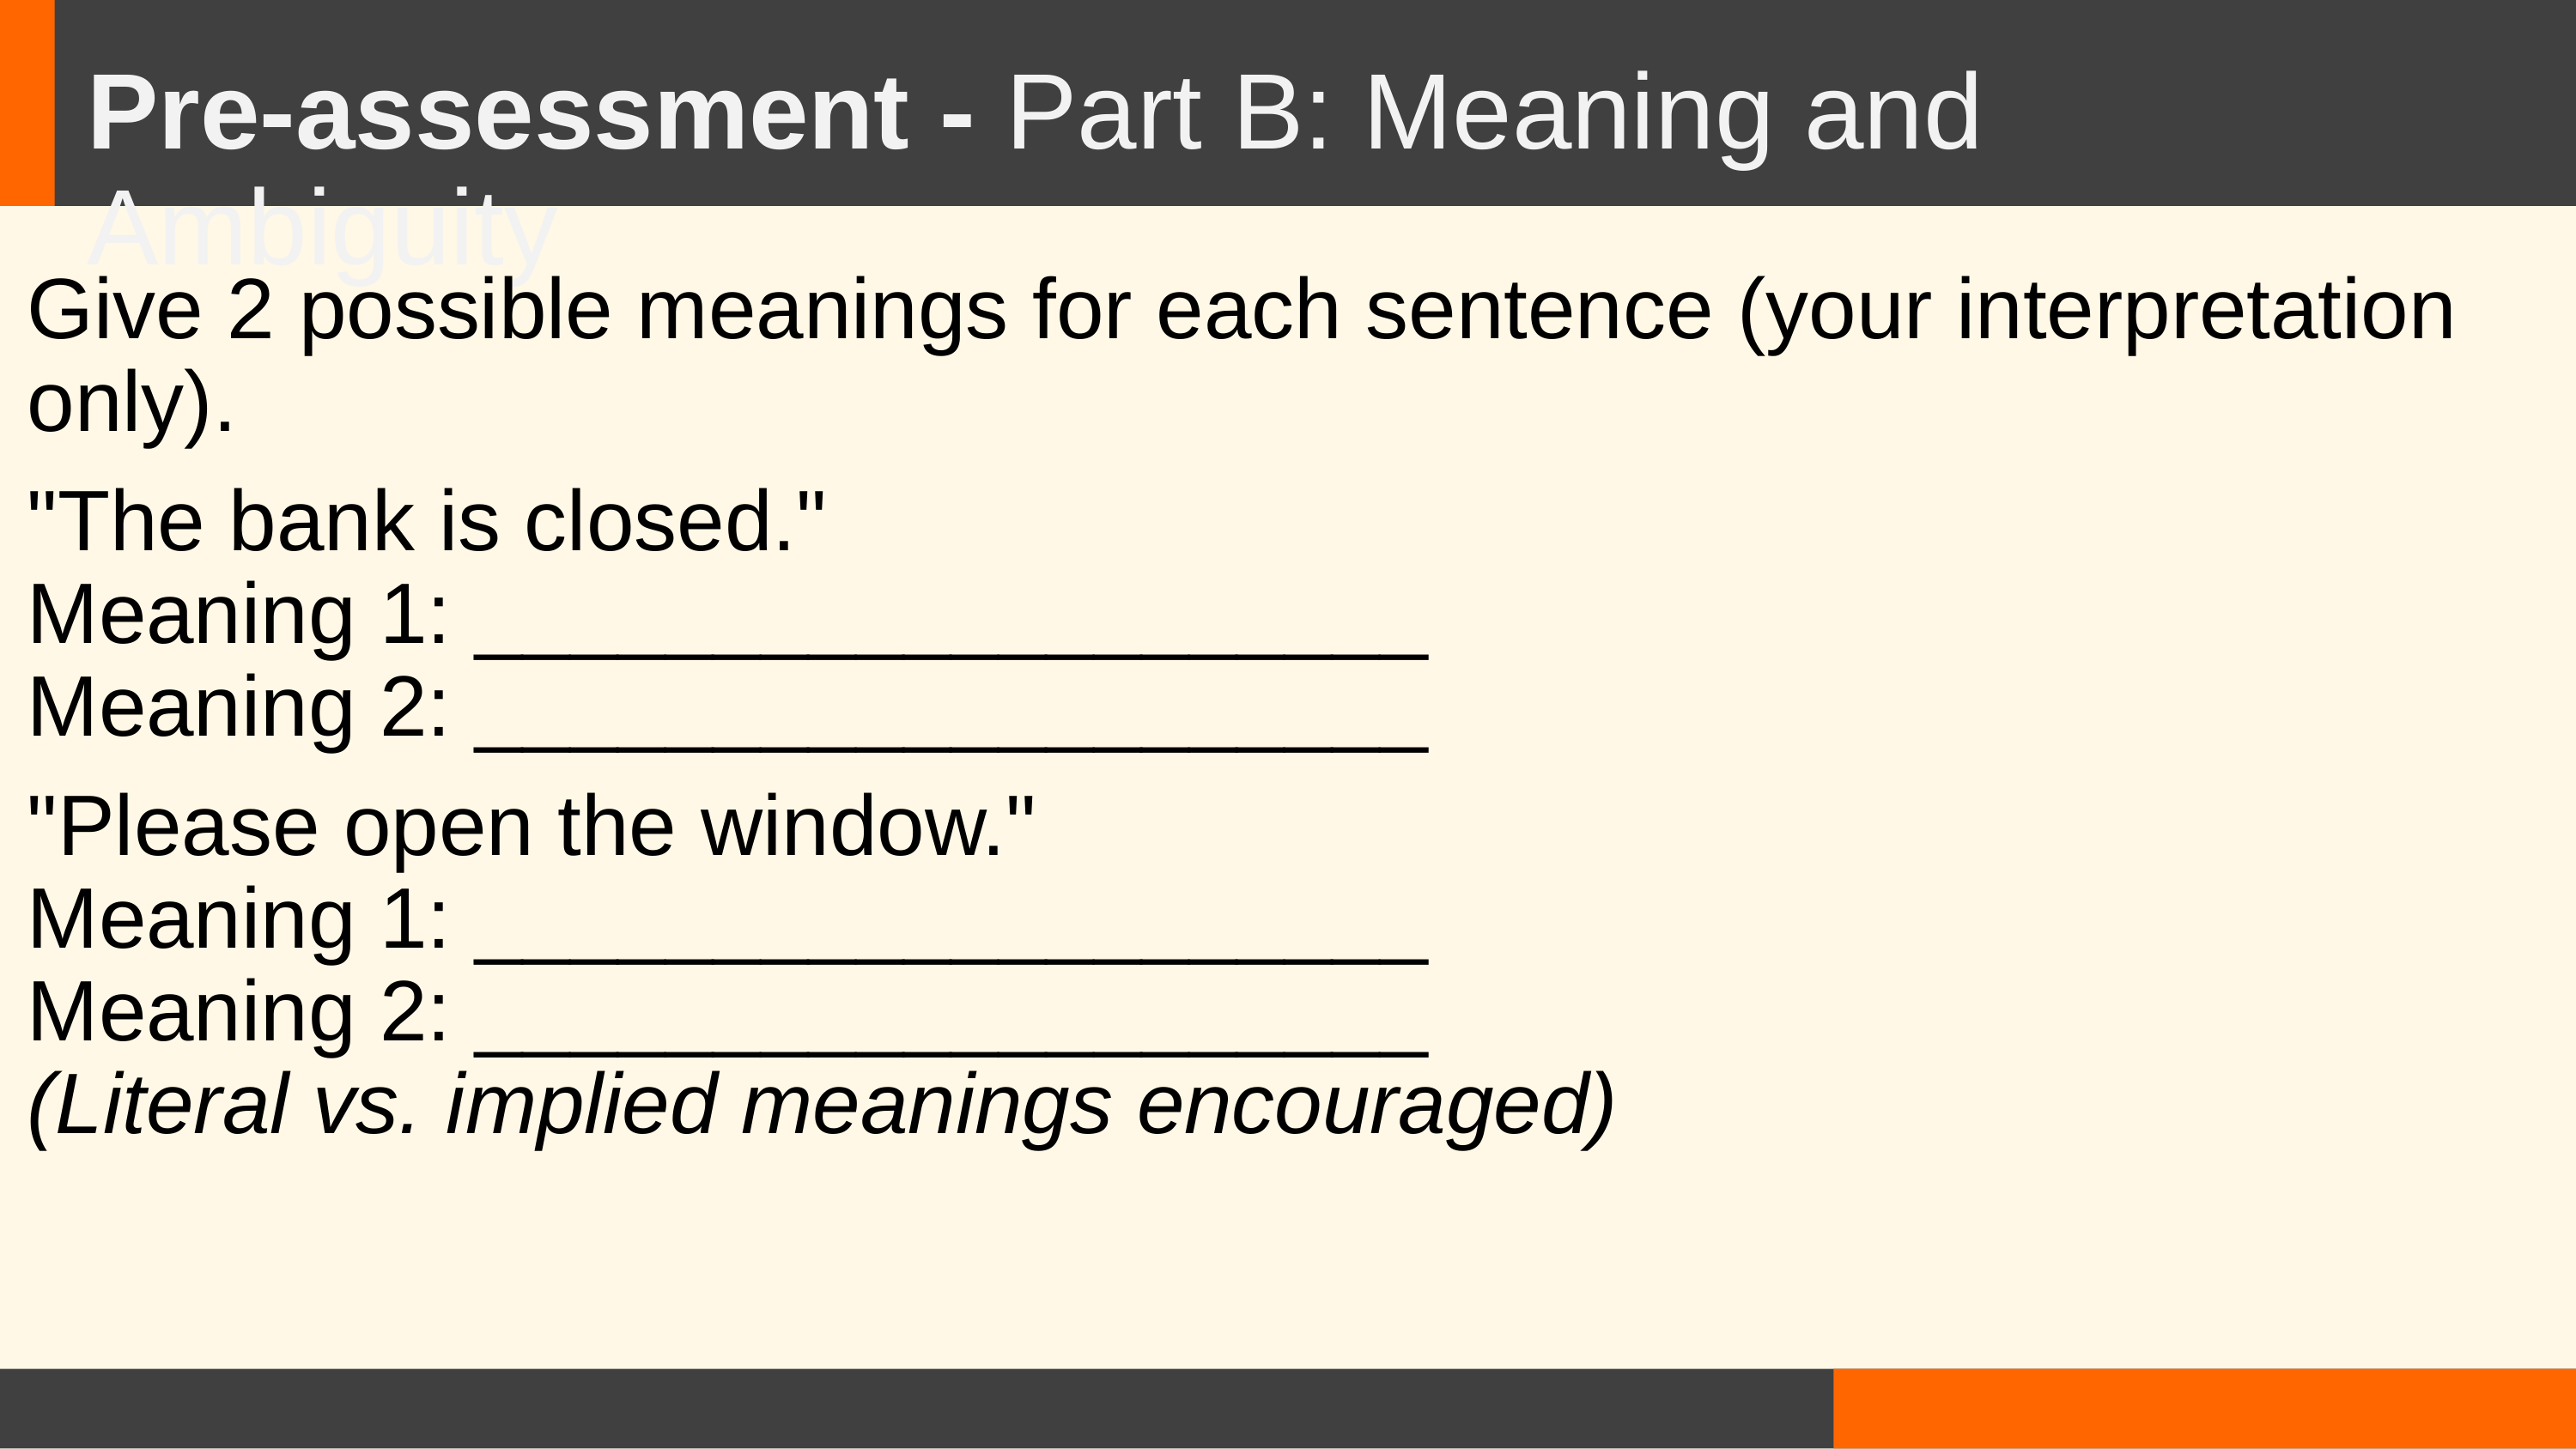

Pre-assessment - Part B: Meaning and Ambiguity
Give 2 possible meanings for each sentence (your interpretation only).
"The bank is closed."
Meaning 1: ____________________
Meaning 2: ____________________
"Please open the window."
Meaning 1: ____________________
Meaning 2: ____________________
(Literal vs. implied meanings encouraged)